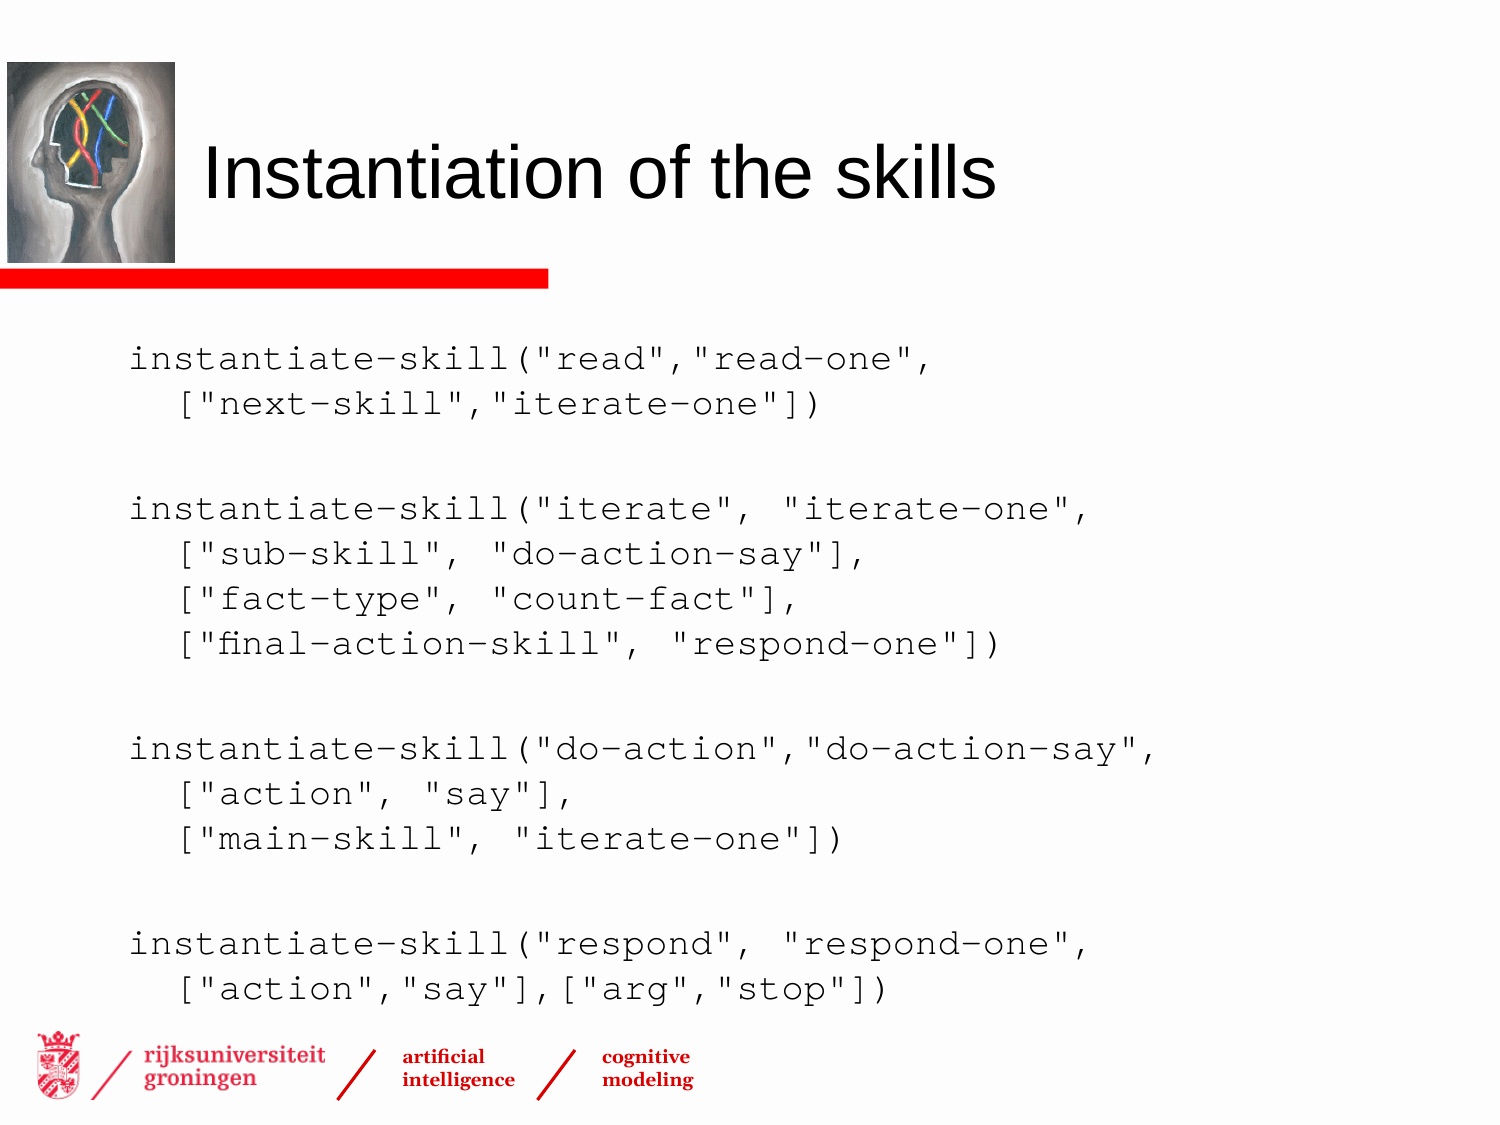

# Instantiation of the skills
instantiate-skill("read","read-one",
["next-skill","iterate-one"])

instantiate-skill("iterate", "iterate-one",
["sub-skill", "do-action-say"],
["fact-type", "count-fact"],
["final-action-skill", "respond-one"])

instantiate-skill("do-action","do-action-say",["action", "say"],
["main-skill", "iterate-one"])

instantiate-skill("respond", "respond-one", ["action","say"],["arg","stop"])